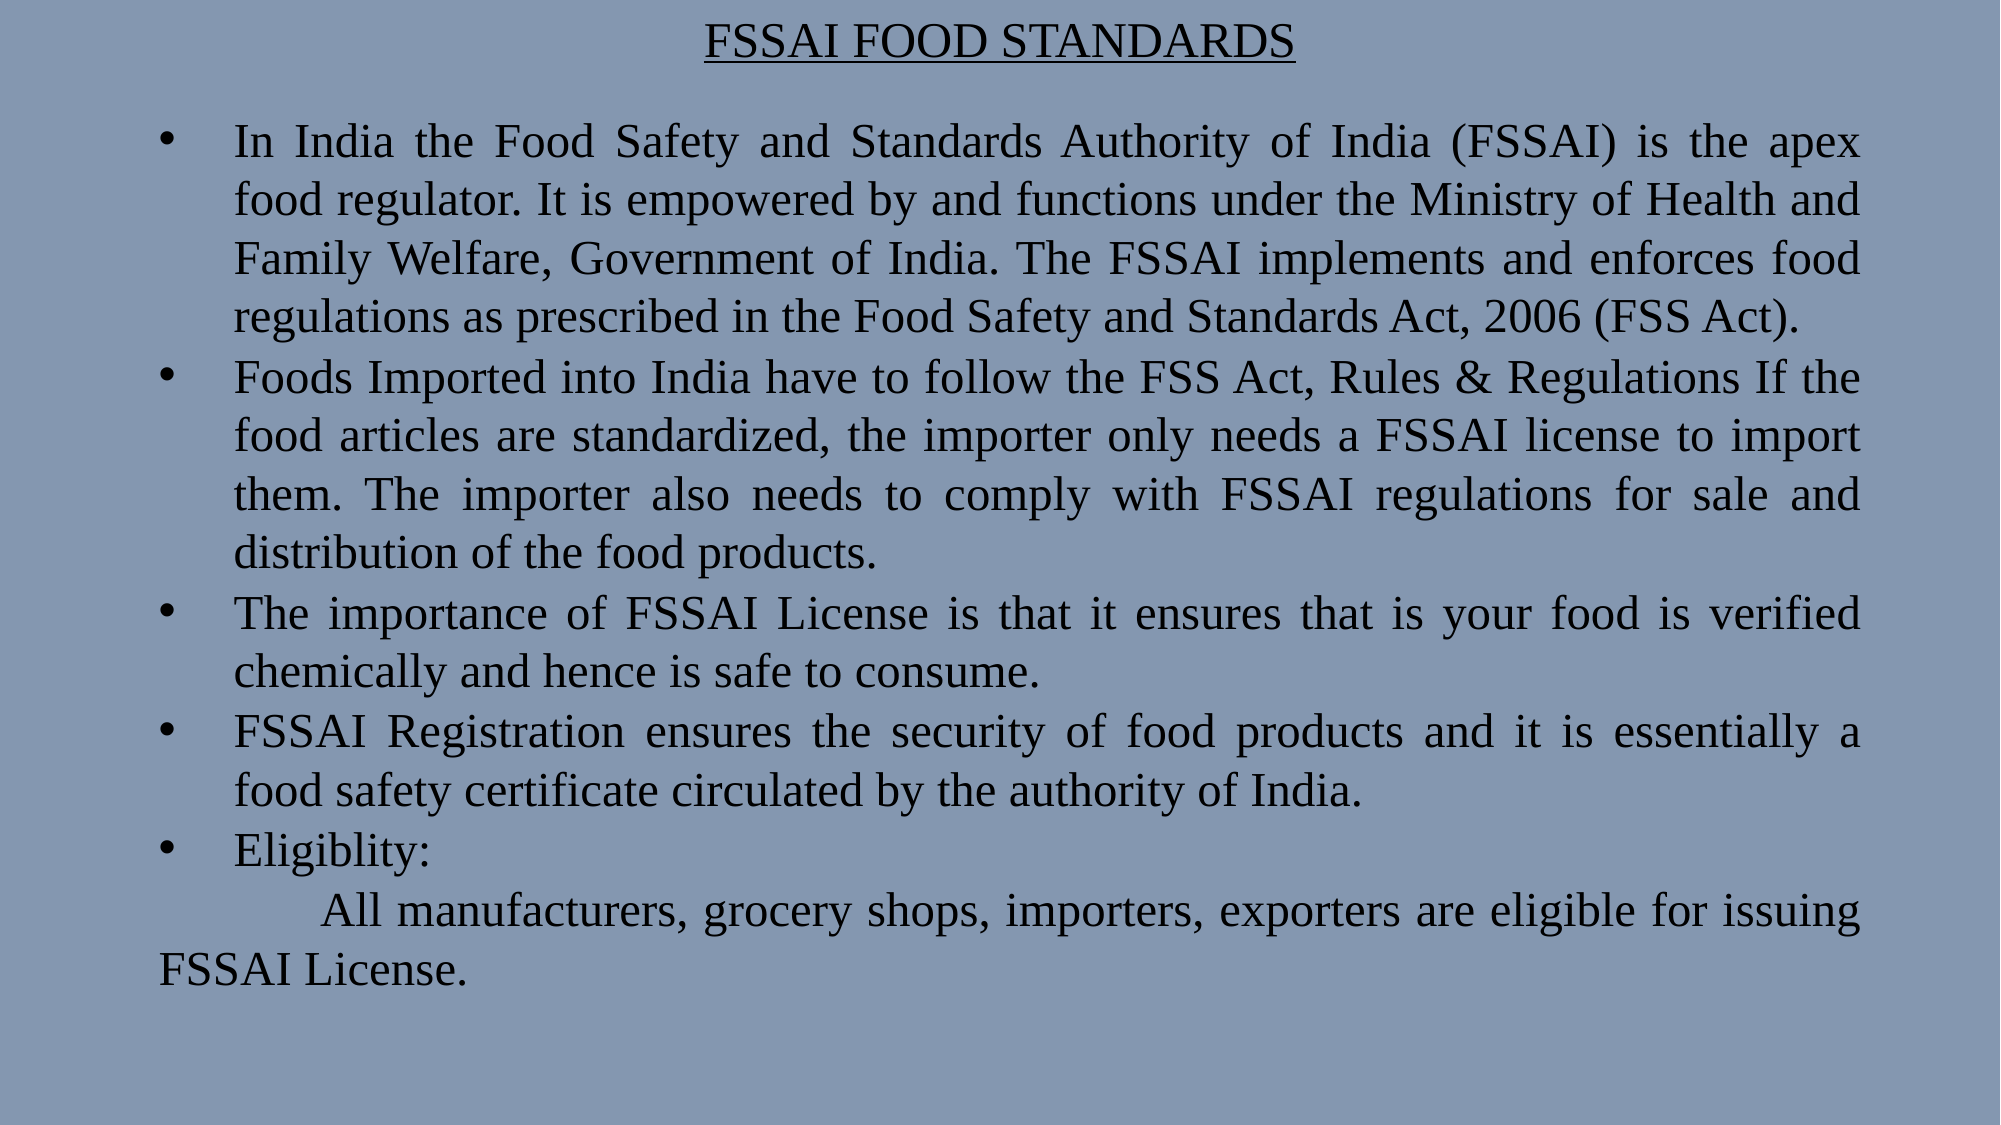

# FSSAI FOOD STANDARDS
In India the Food Safety and Standards Authority of India (FSSAI) is the apex food regulator. It is empowered by and functions under the Ministry of Health and Family Welfare, Government of India. The FSSAI implements and enforces food regulations as prescribed in the Food Safety and Standards Act, 2006 (FSS Act).
Foods Imported into India have to follow the FSS Act, Rules & Regulations If the food articles are standardized, the importer only needs a FSSAI license to import them. The importer also needs to comply with FSSAI regulations for sale and distribution of the food products.
The importance of FSSAI License is that it ensures that is your food is verified chemically and hence is safe to consume.
FSSAI Registration ensures the security of food products and it is essentially a food safety certificate circulated by the authority of India.
Eligiblity:
           All manufacturers, grocery shops, importers, exporters are eligible for issuing FSSAI License.